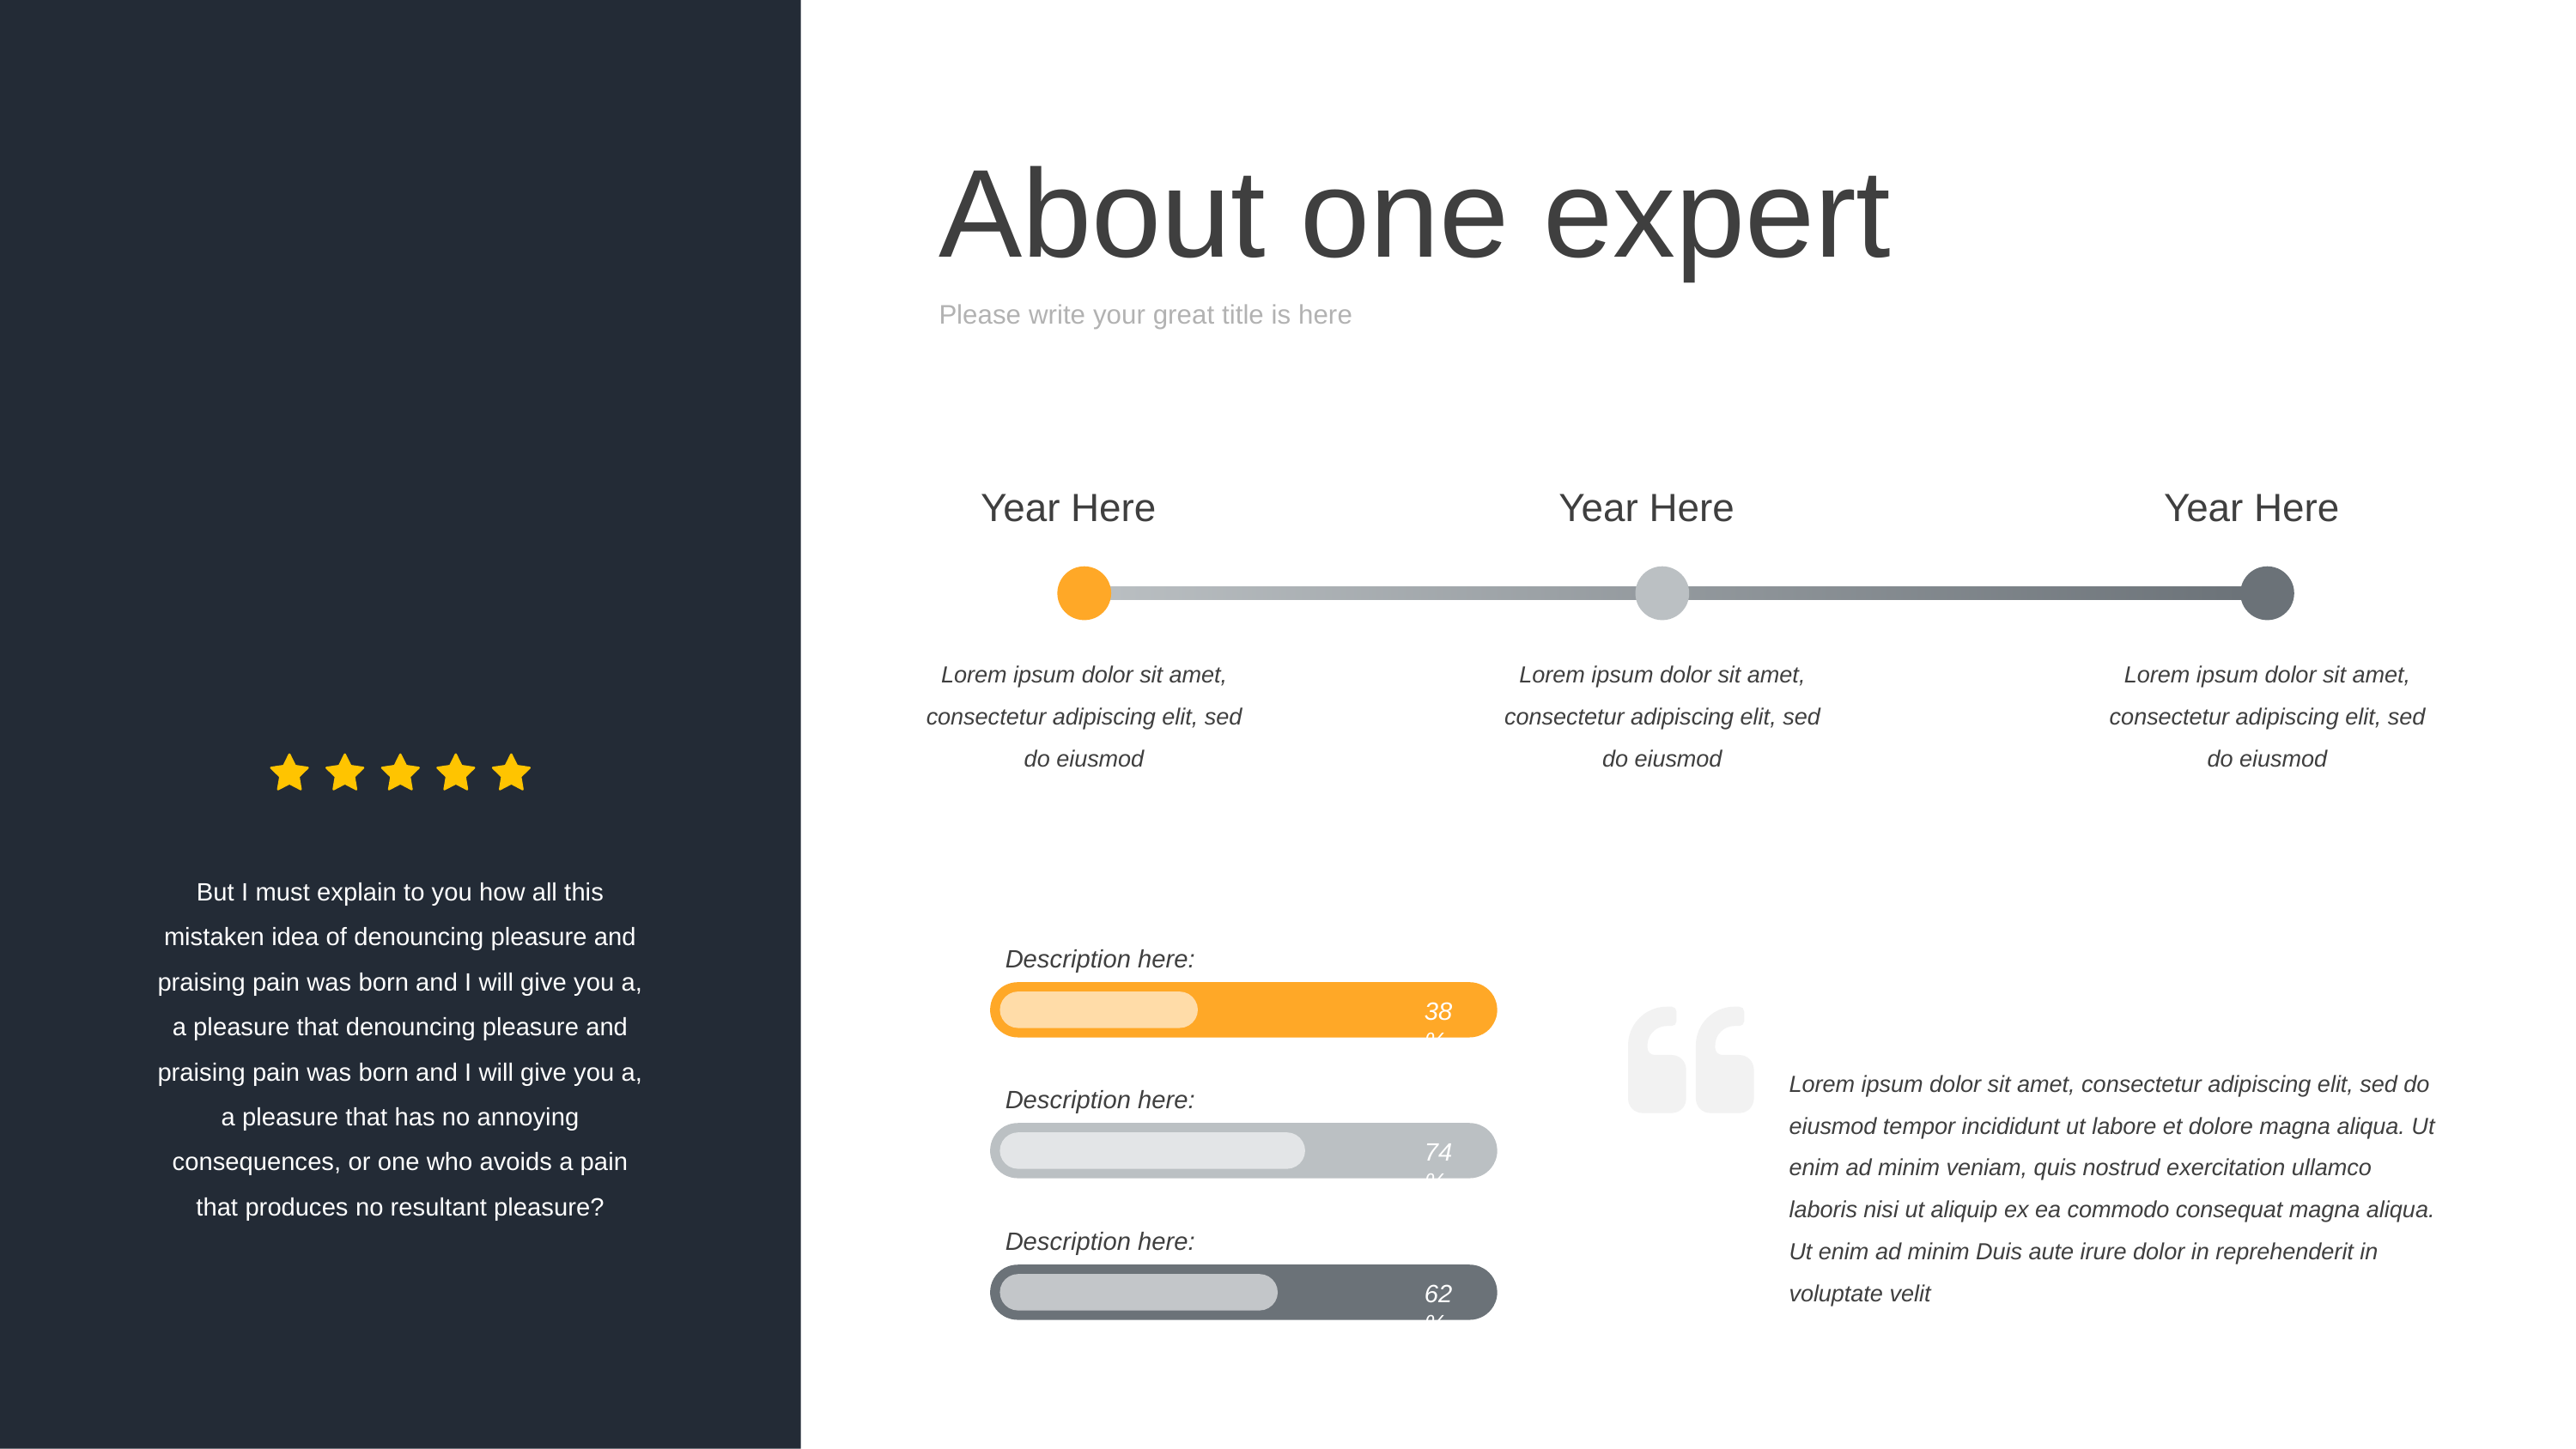

About one expert

Please write your great title is here
Year Here
Lorem ipsum dolor sit amet, consectetur adipiscing elit, sed do eiusmod
Year Here
Lorem ipsum dolor sit amet, consectetur adipiscing elit, sed do eiusmod
Year Here
Lorem ipsum dolor sit amet, consectetur adipiscing elit, sed do eiusmod

But I must explain to you how all this mistaken idea of denouncing pleasure and praising pain was born and I will give you a, a pleasure that denouncing pleasure and praising pain was born and I will give you a, a pleasure that has no annoying consequences, or one who avoids a pain that produces no resultant pleasure?
Description here:

38%

Lorem ipsum dolor sit amet, consectetur adipiscing elit, sed do eiusmod tempor incididunt ut labore et dolore magna aliqua. Ut enim ad minim veniam, quis nostrud exercitation ullamco laboris nisi ut aliquip ex ea commodo consequat magna aliqua. Ut enim ad minim Duis aute irure dolor in reprehenderit in voluptate velit
Description here:

74%

Description here:

62%